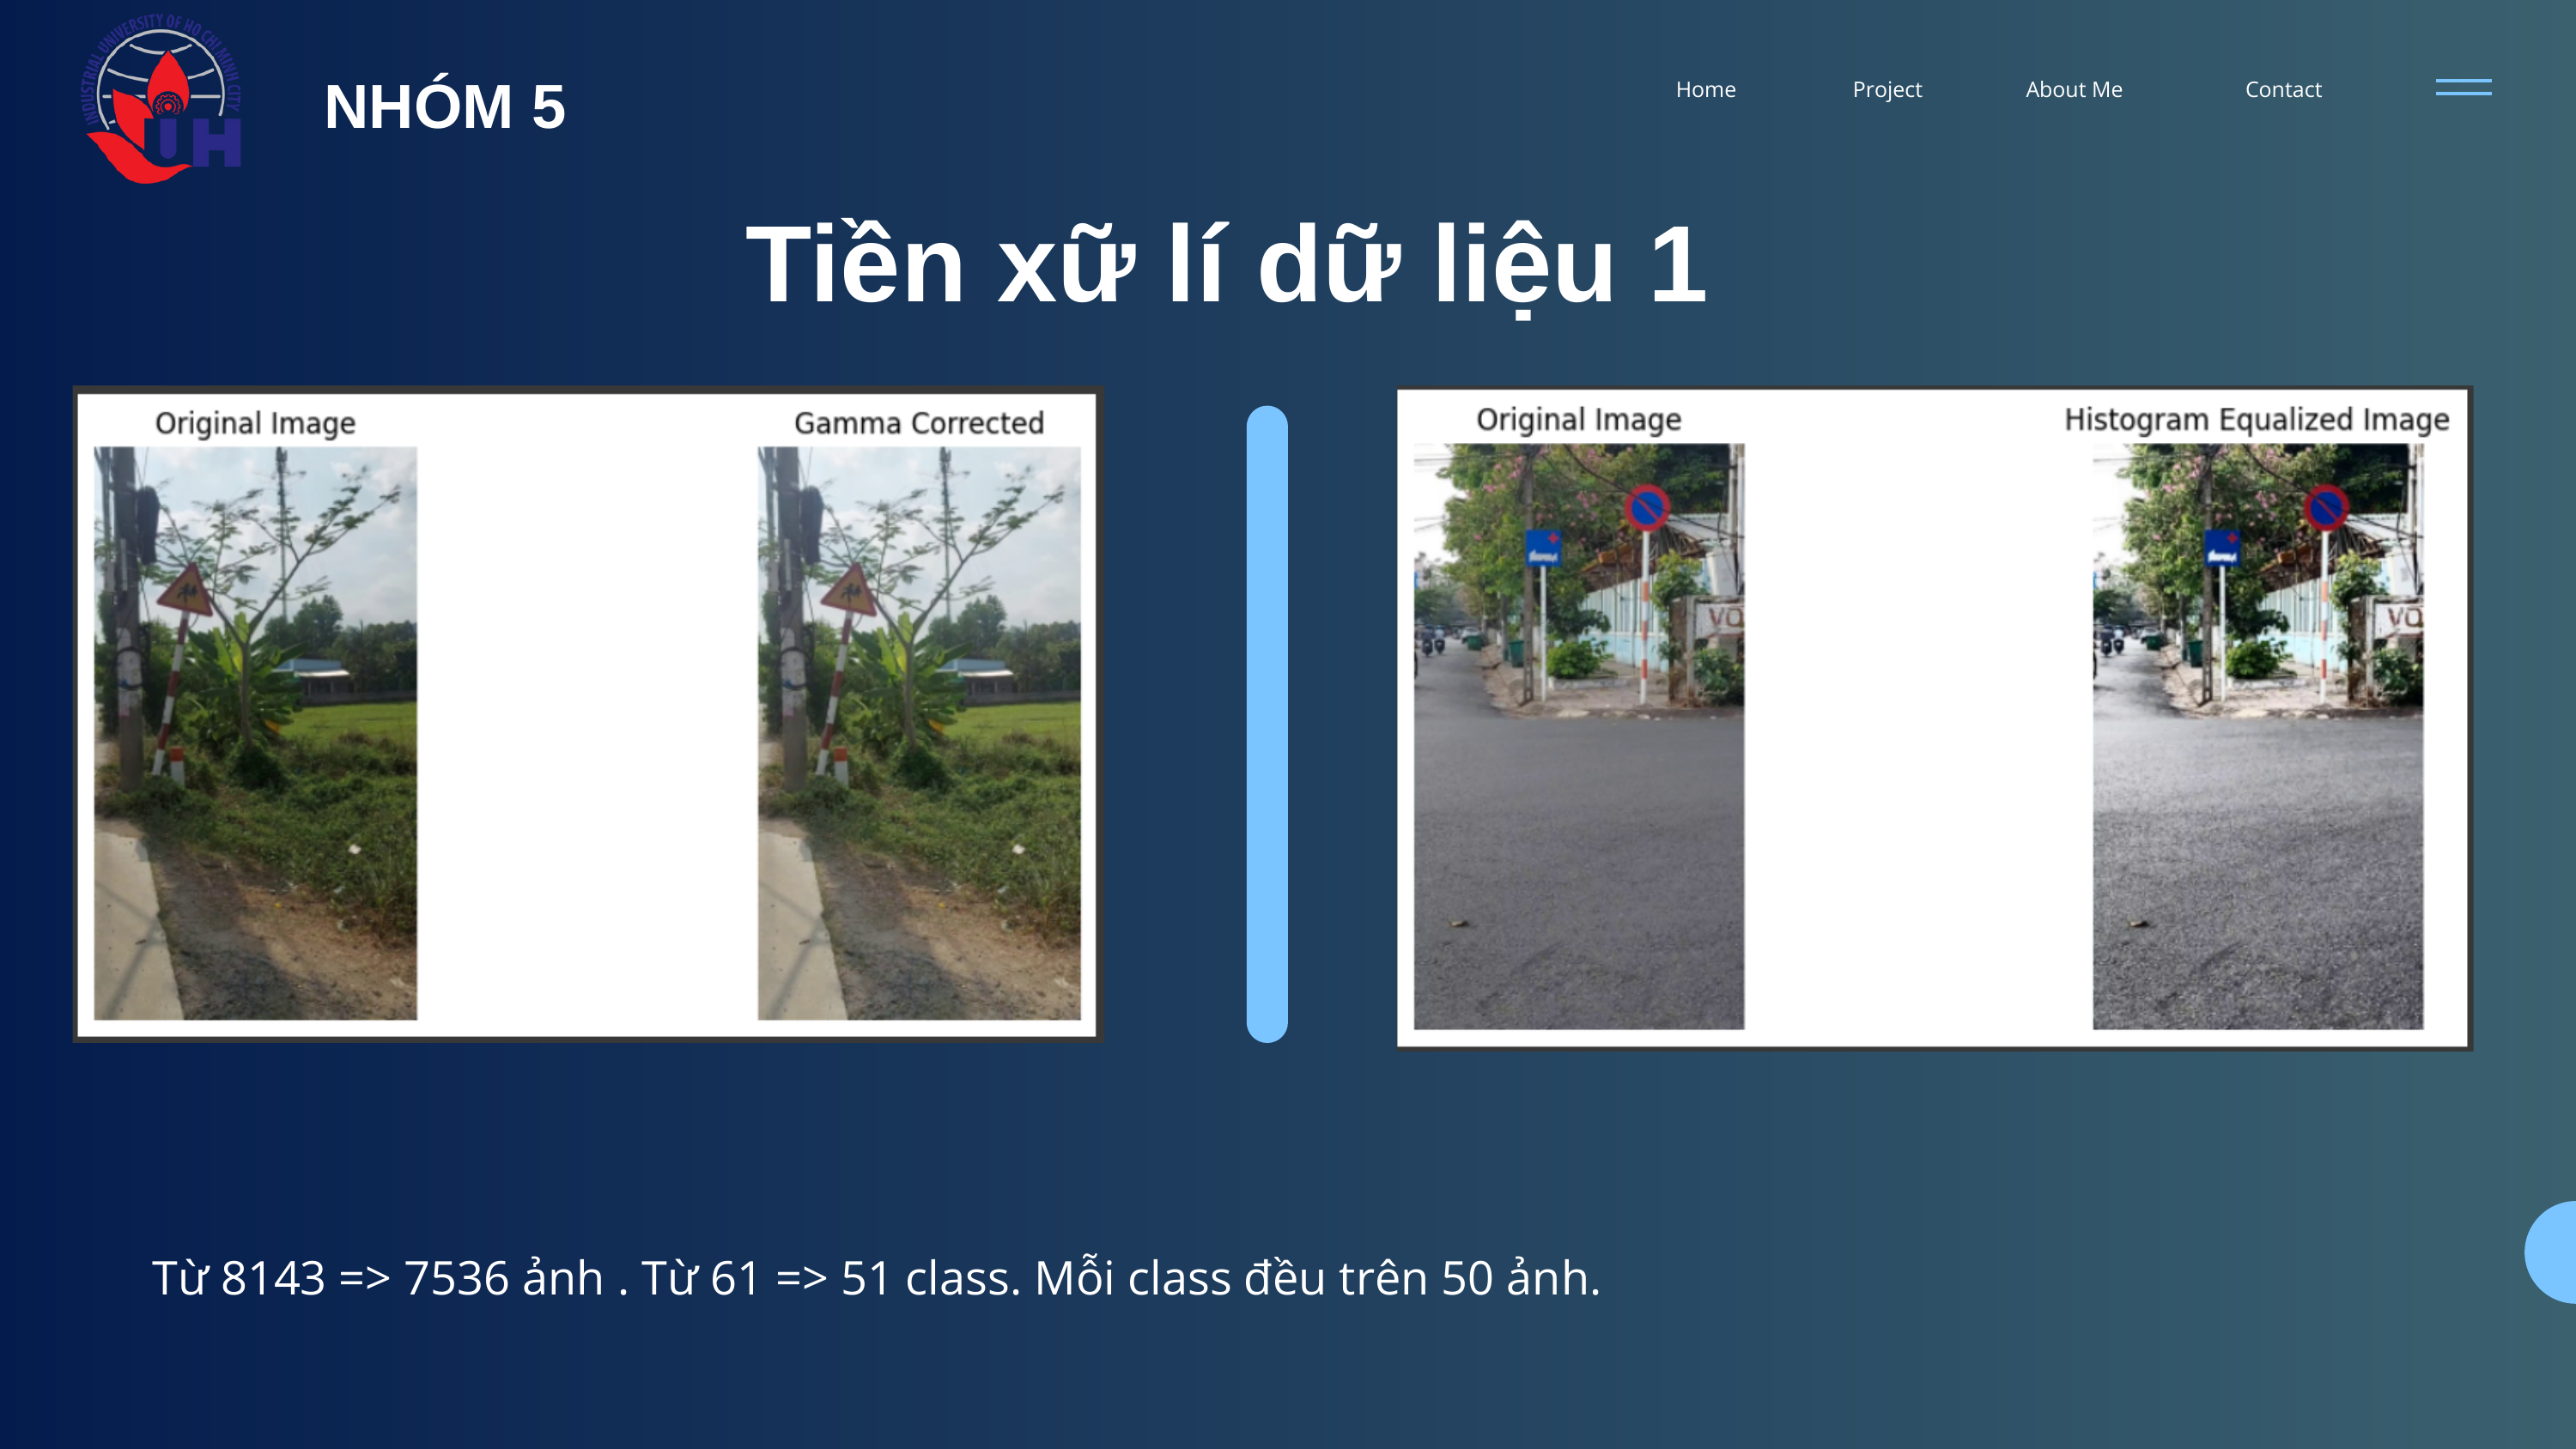

NHÓM 5
Home
Project
About Me
Contact

Tiền xữ lí dữ liệu 1

Từ 8143 => 7536 ảnh . Từ 61 => 51 class. Mỗi class đều trên 50 ảnh.